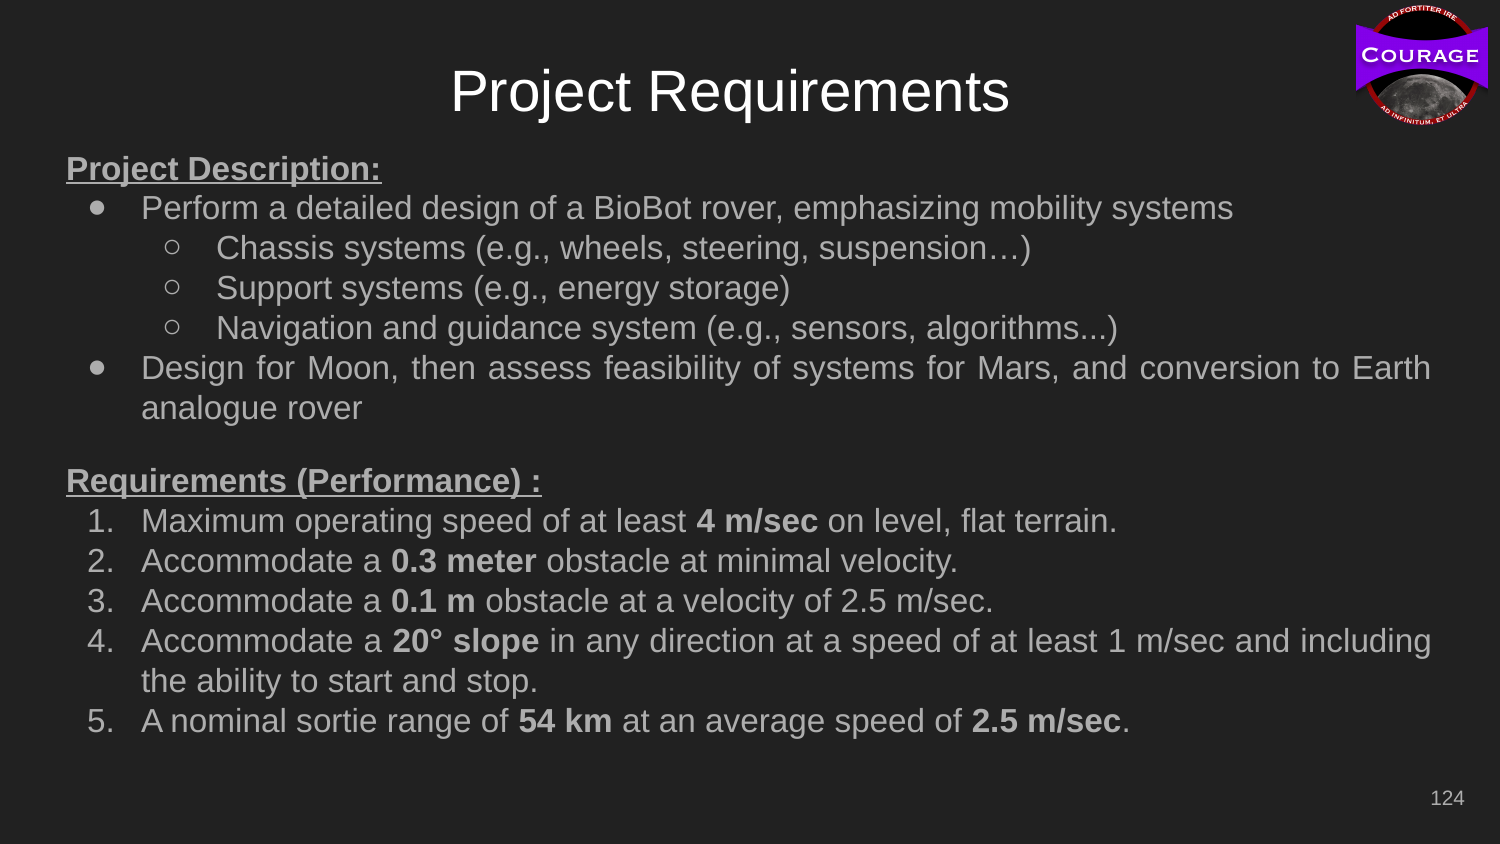

# Project Requirements
Project Description:
Perform a detailed design of a BioBot rover, emphasizing mobility systems
Chassis systems (e.g., wheels, steering, suspension…)
Support systems (e.g., energy storage)
Navigation and guidance system (e.g., sensors, algorithms...)
Design for Moon, then assess feasibility of systems for Mars, and conversion to Earth analogue rover
Requirements (Performance) :
Maximum operating speed of at least 4 m/sec on level, flat terrain.
Accommodate a 0.3 meter obstacle at minimal velocity.
Accommodate a 0.1 m obstacle at a velocity of 2.5 m/sec.
Accommodate a 20° slope in any direction at a speed of at least 1 m/sec and including the ability to start and stop.
A nominal sortie range of 54 km at an average speed of 2.5 m/sec.

124